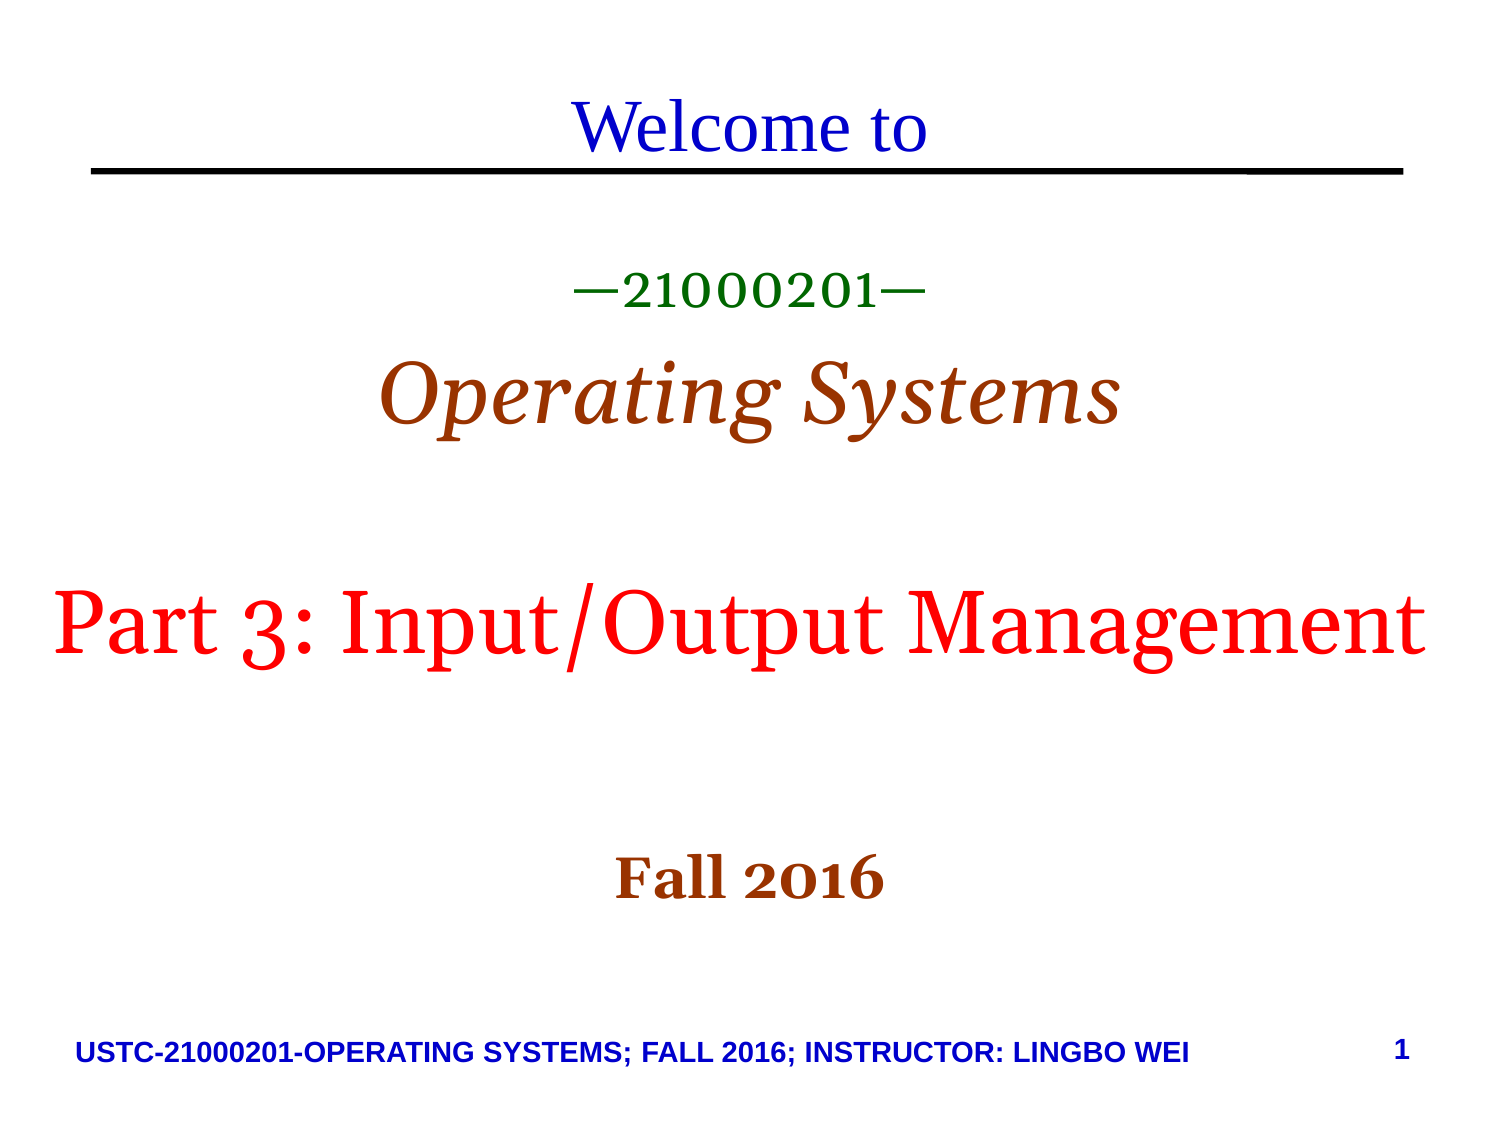

# Welcome to
—21000201—
Operating Systems

Part 3: Input/Output Management

Fall 2016
1
USTC-21000201-OPERATING SYSTEMS; FALL 2016; INSTRUCTOR: LINGBO WEI